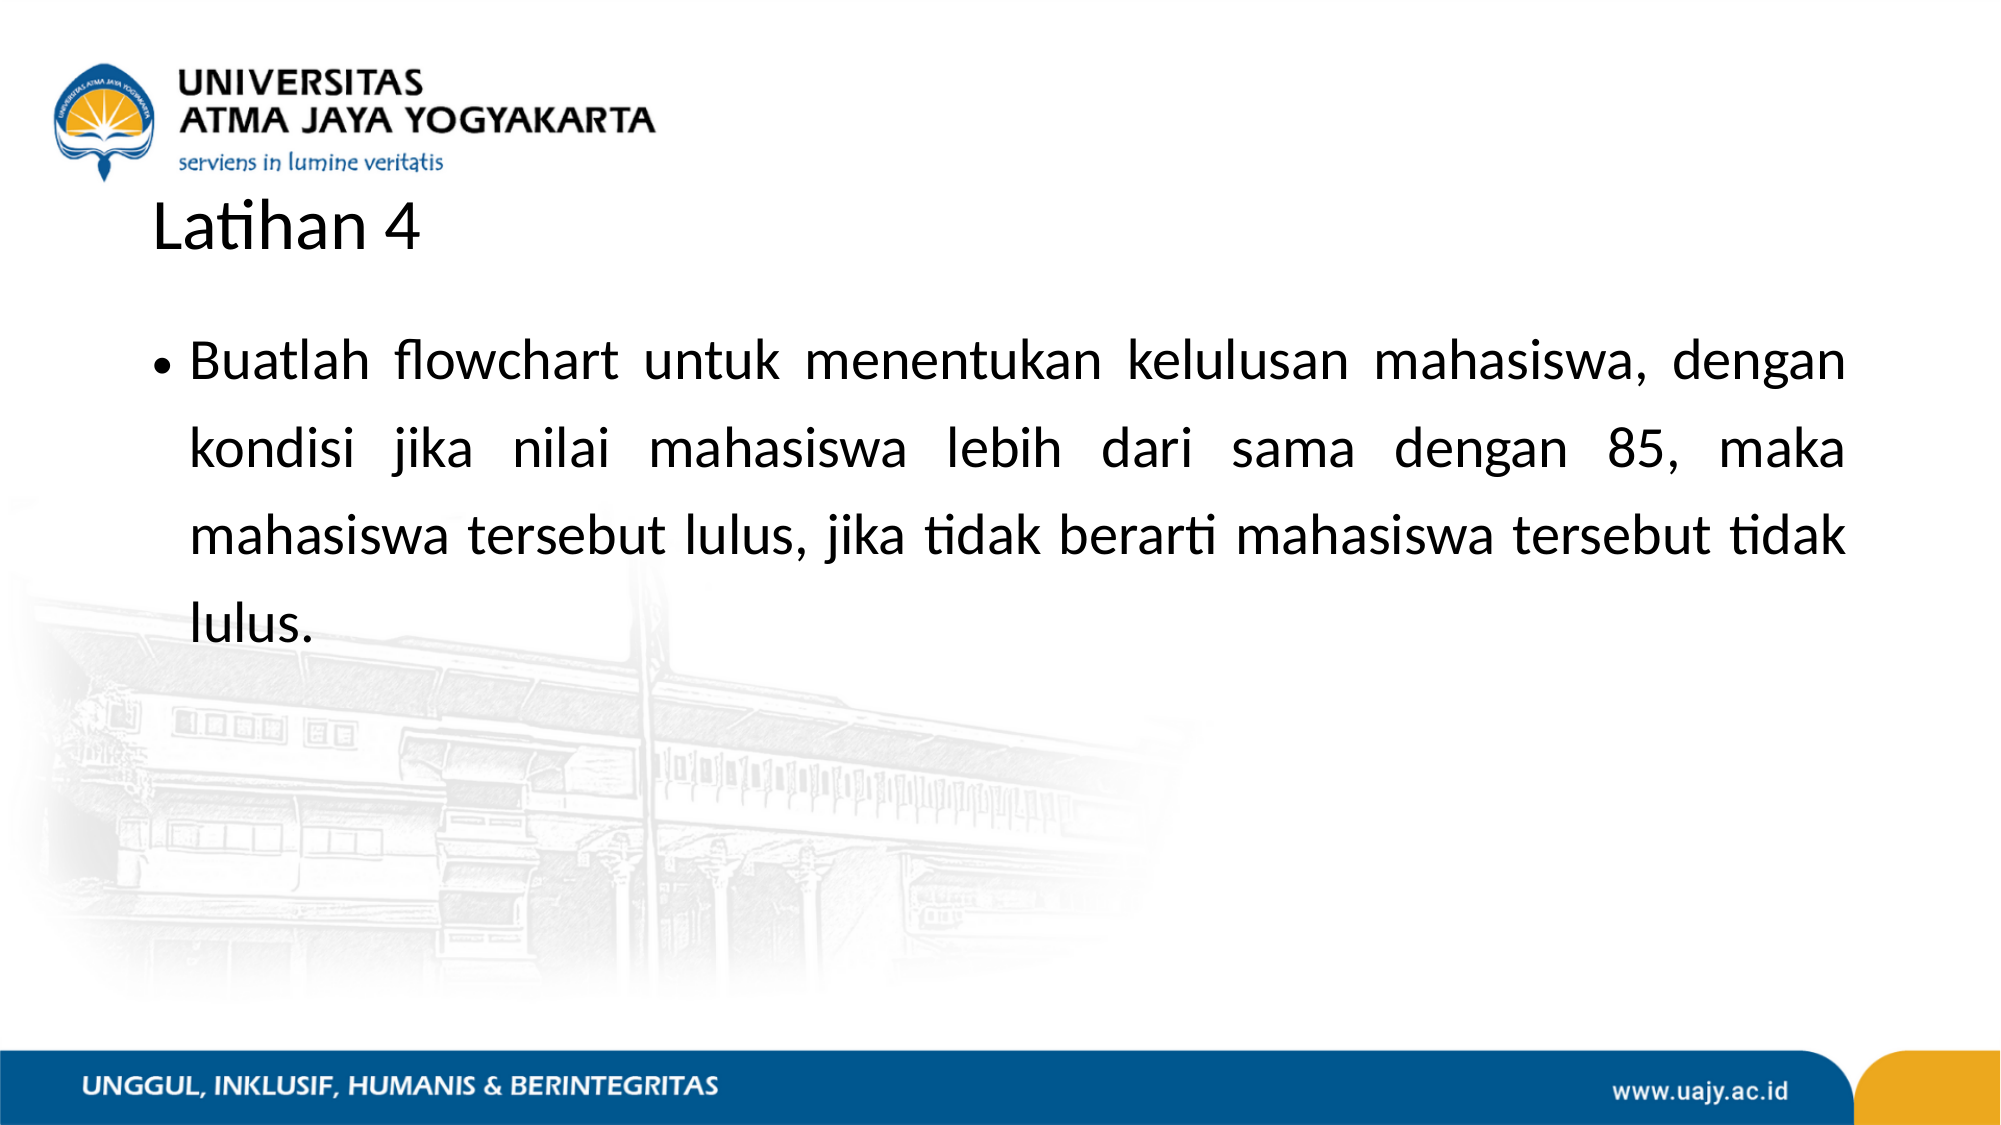

# Latihan 4
Buatlah flowchart untuk menentukan kelulusan mahasiswa, dengan kondisi jika nilai mahasiswa lebih dari sama dengan 85, maka mahasiswa tersebut lulus, jika tidak berarti mahasiswa tersebut tidak lulus.